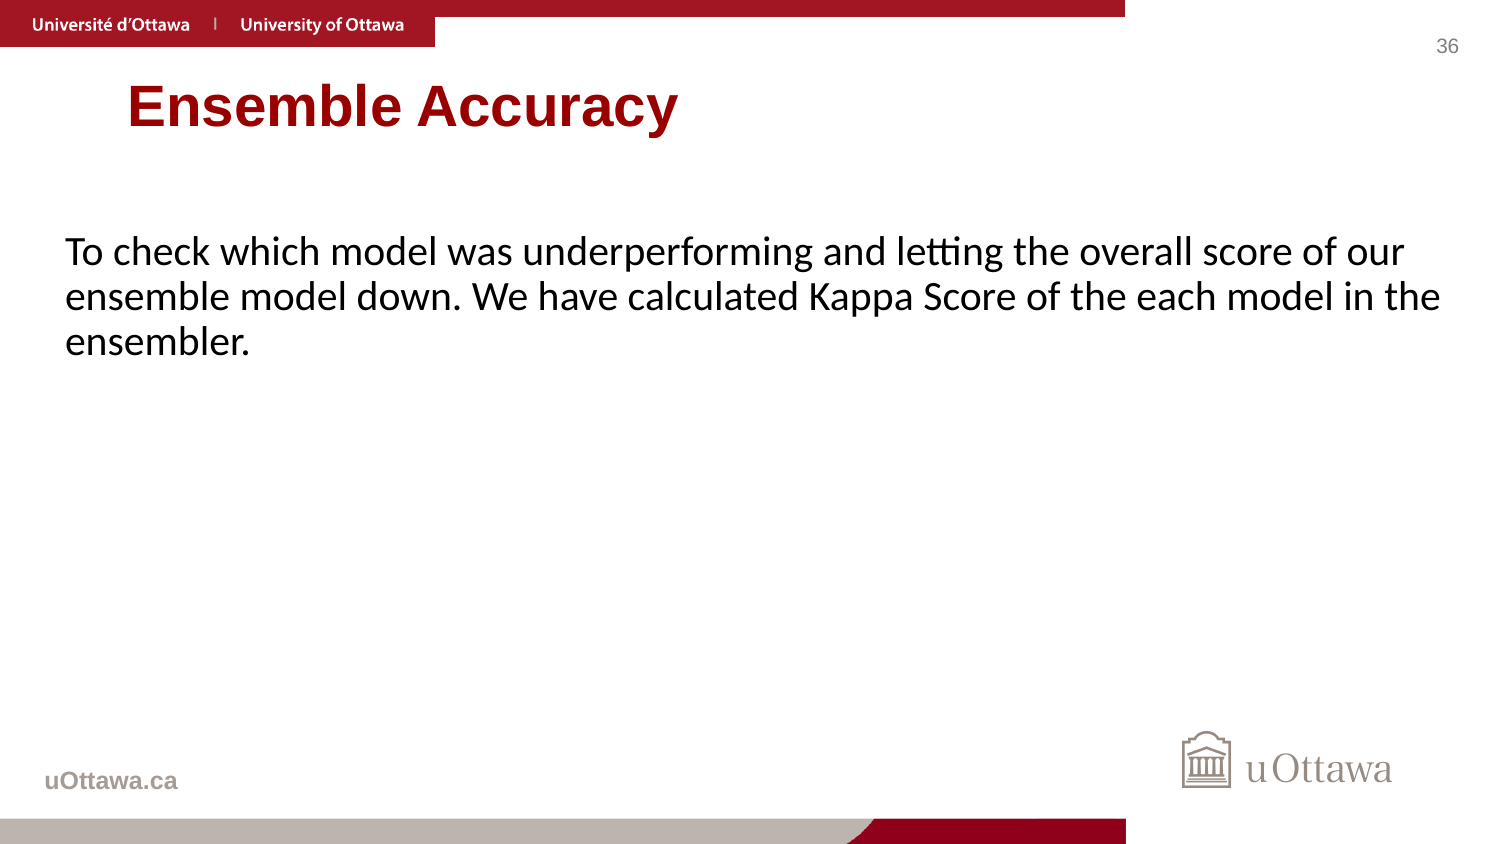

# Ensemble Accuracy
To check which model was underperforming and letting the overall score of our ensemble model down. We have calculated Kappa Score of the each model in the ensembler.